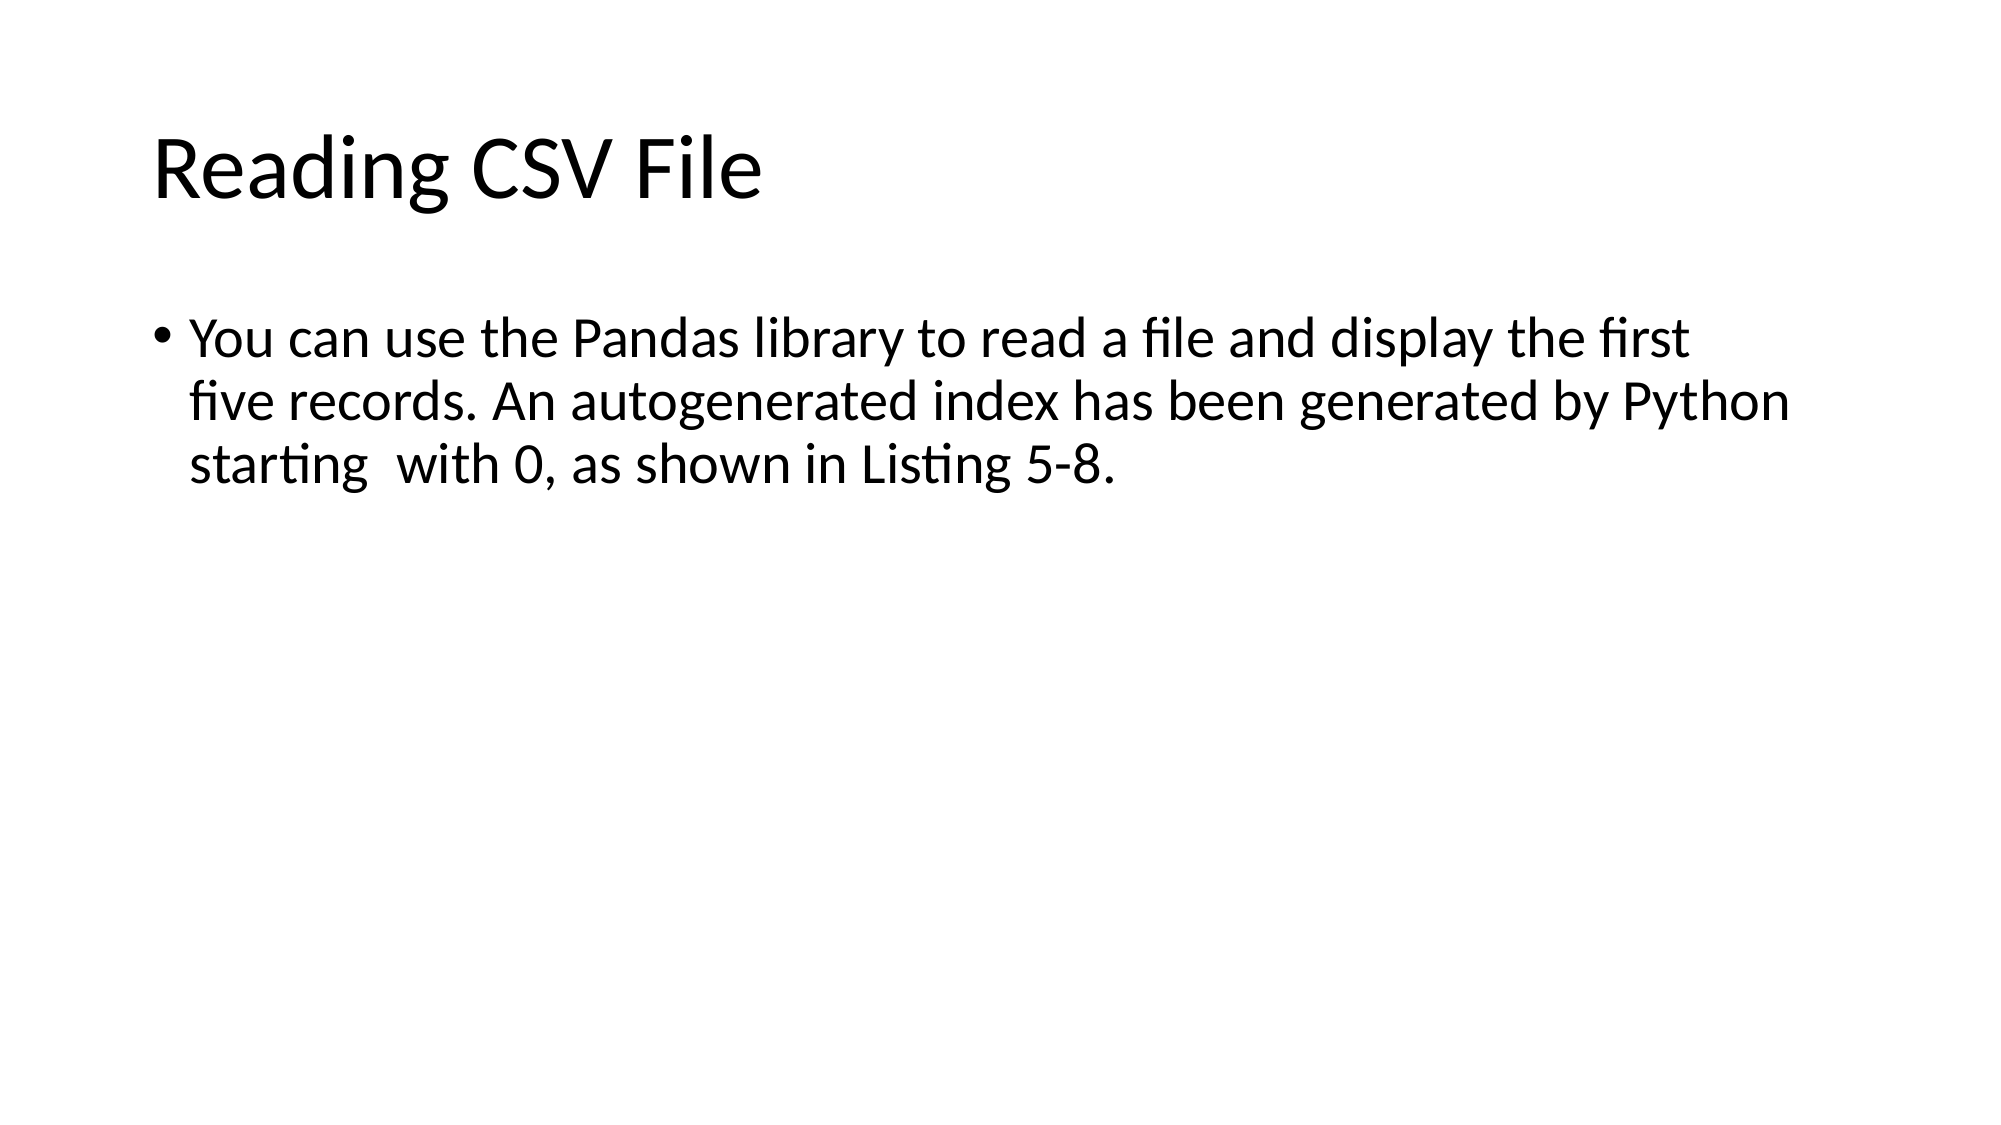

# Reading CSV File
You can use the Pandas library to read a file and display the first five records. An autogenerated index has been generated by Python starting  with 0, as shown in Listing 5-8.